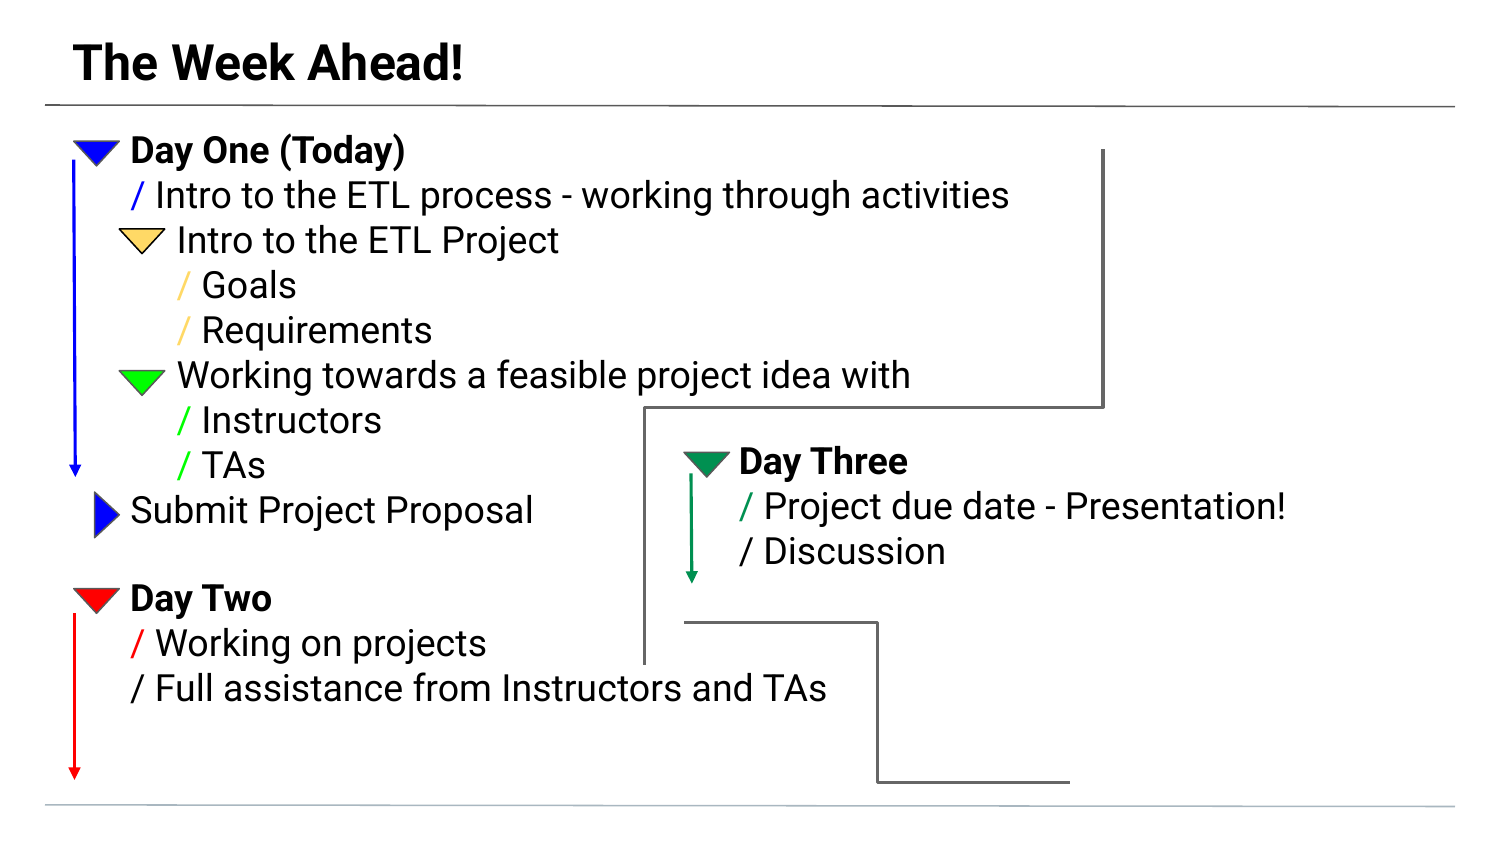

# The Week Ahead!

      Day One (Today)
      / Intro to the ETL process - working through activities
           Intro to the ETL Project
           / Goals
           / Requirements
           Working towards a feasible project idea with
           / Instructors
           / TAs
      Submit Project Proposal

      Day Three
      / Project due date - Presentation!
      / Discussion

      Day Two
      / Working on projects
      / Full assistance from Instructors and TAs